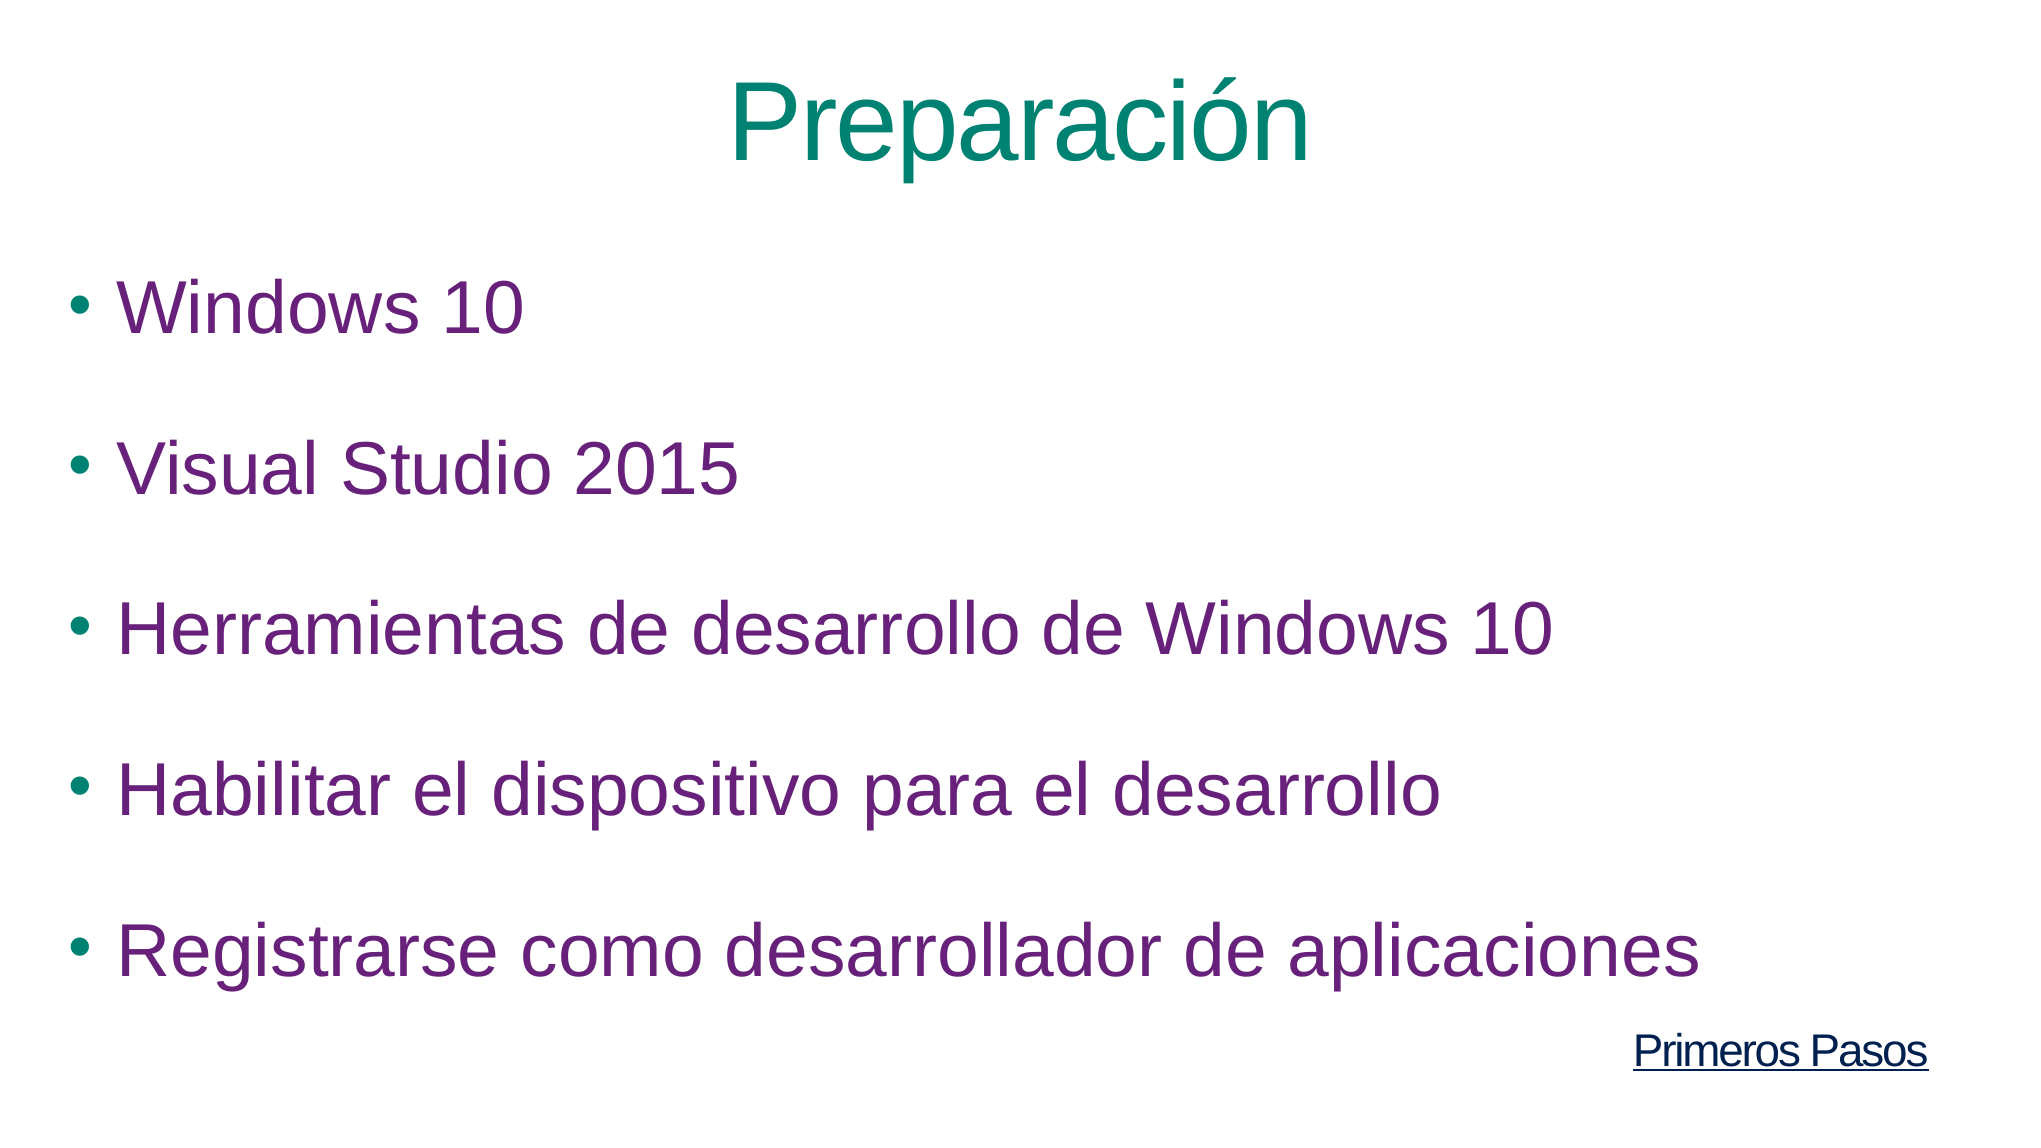

# Preparación
Windows 10
Visual Studio 2015
Herramientas de desarrollo de Windows 10
Habilitar el dispositivo para el desarrollo
Registrarse como desarrollador de aplicaciones
Primeros Pasos